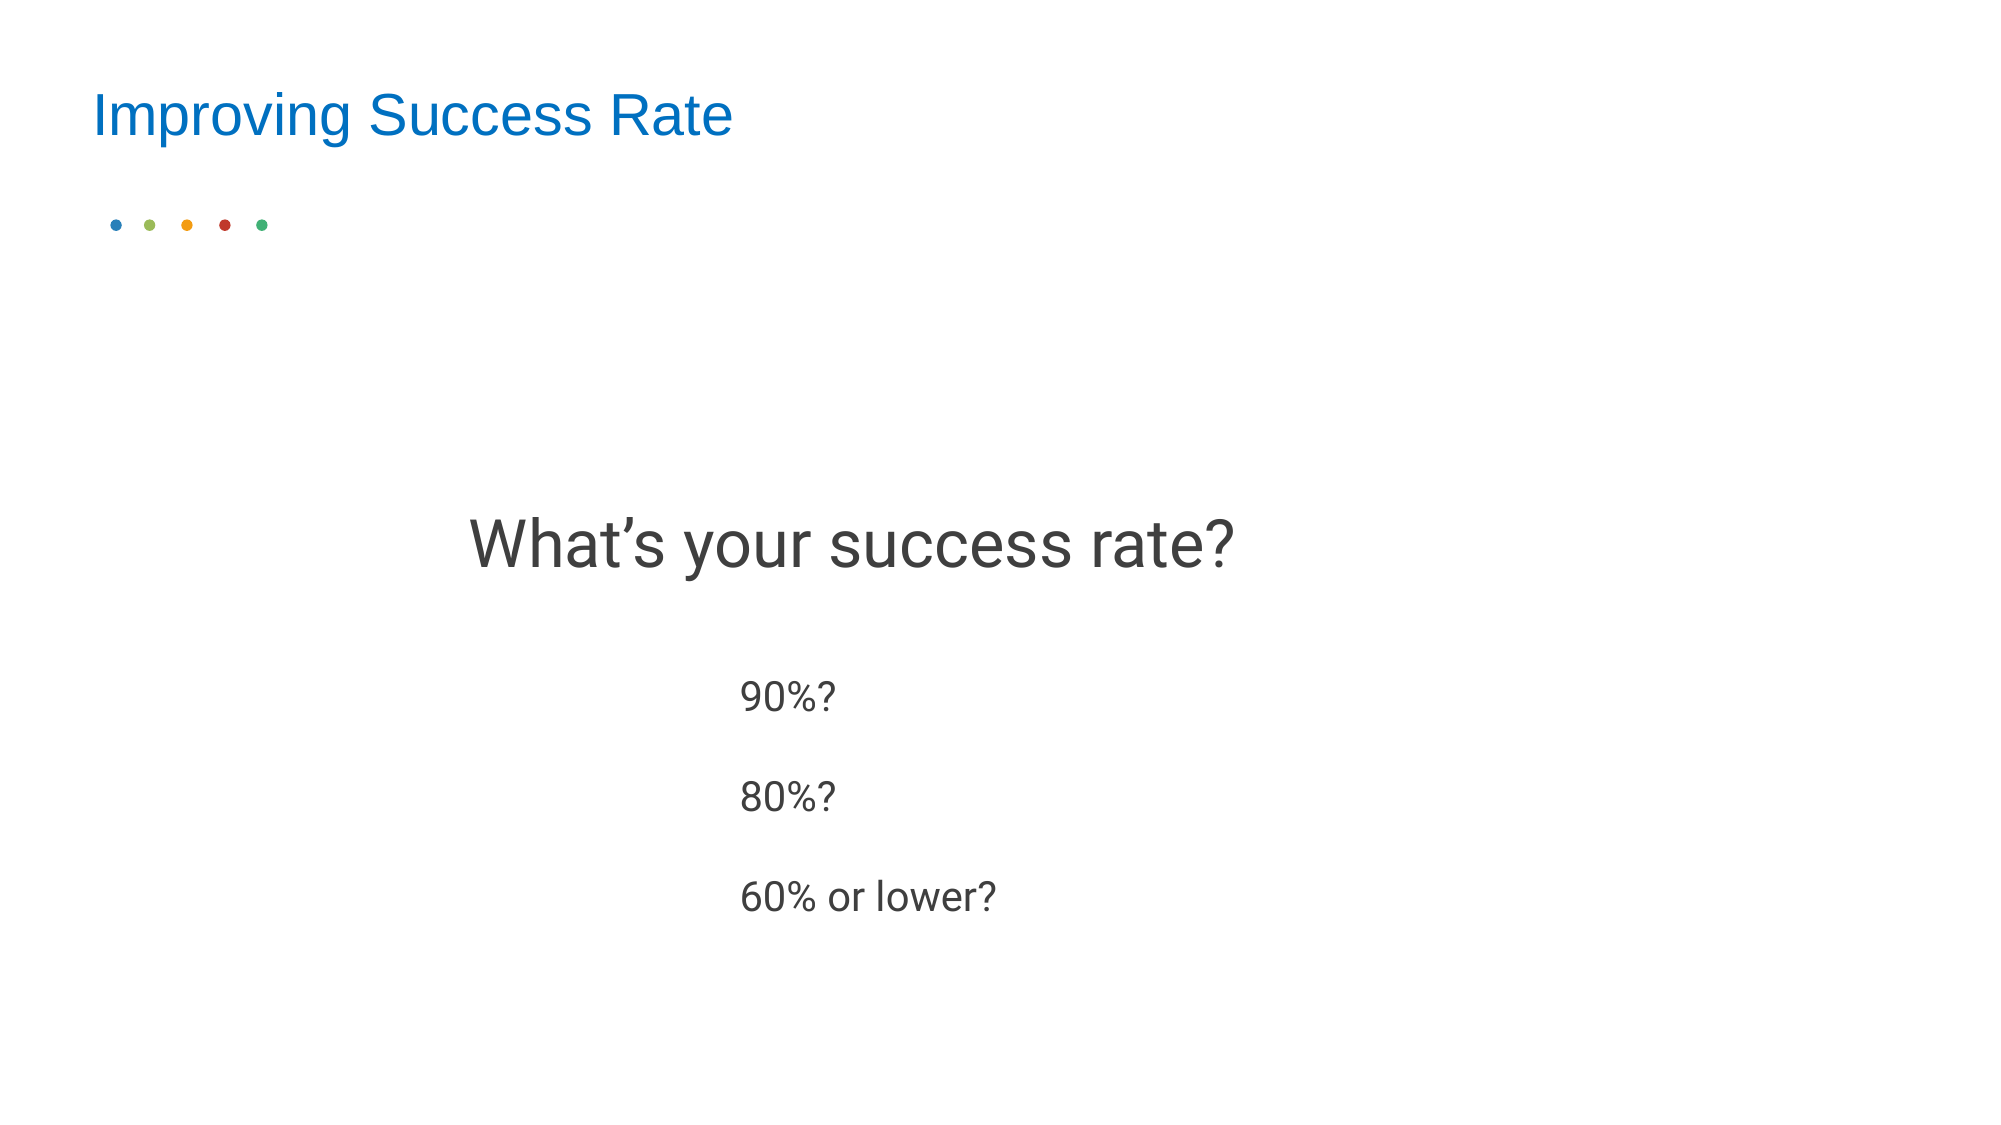

# Improving Success Rate

What’s your success rate?
90%?

80%?

60% or lower?